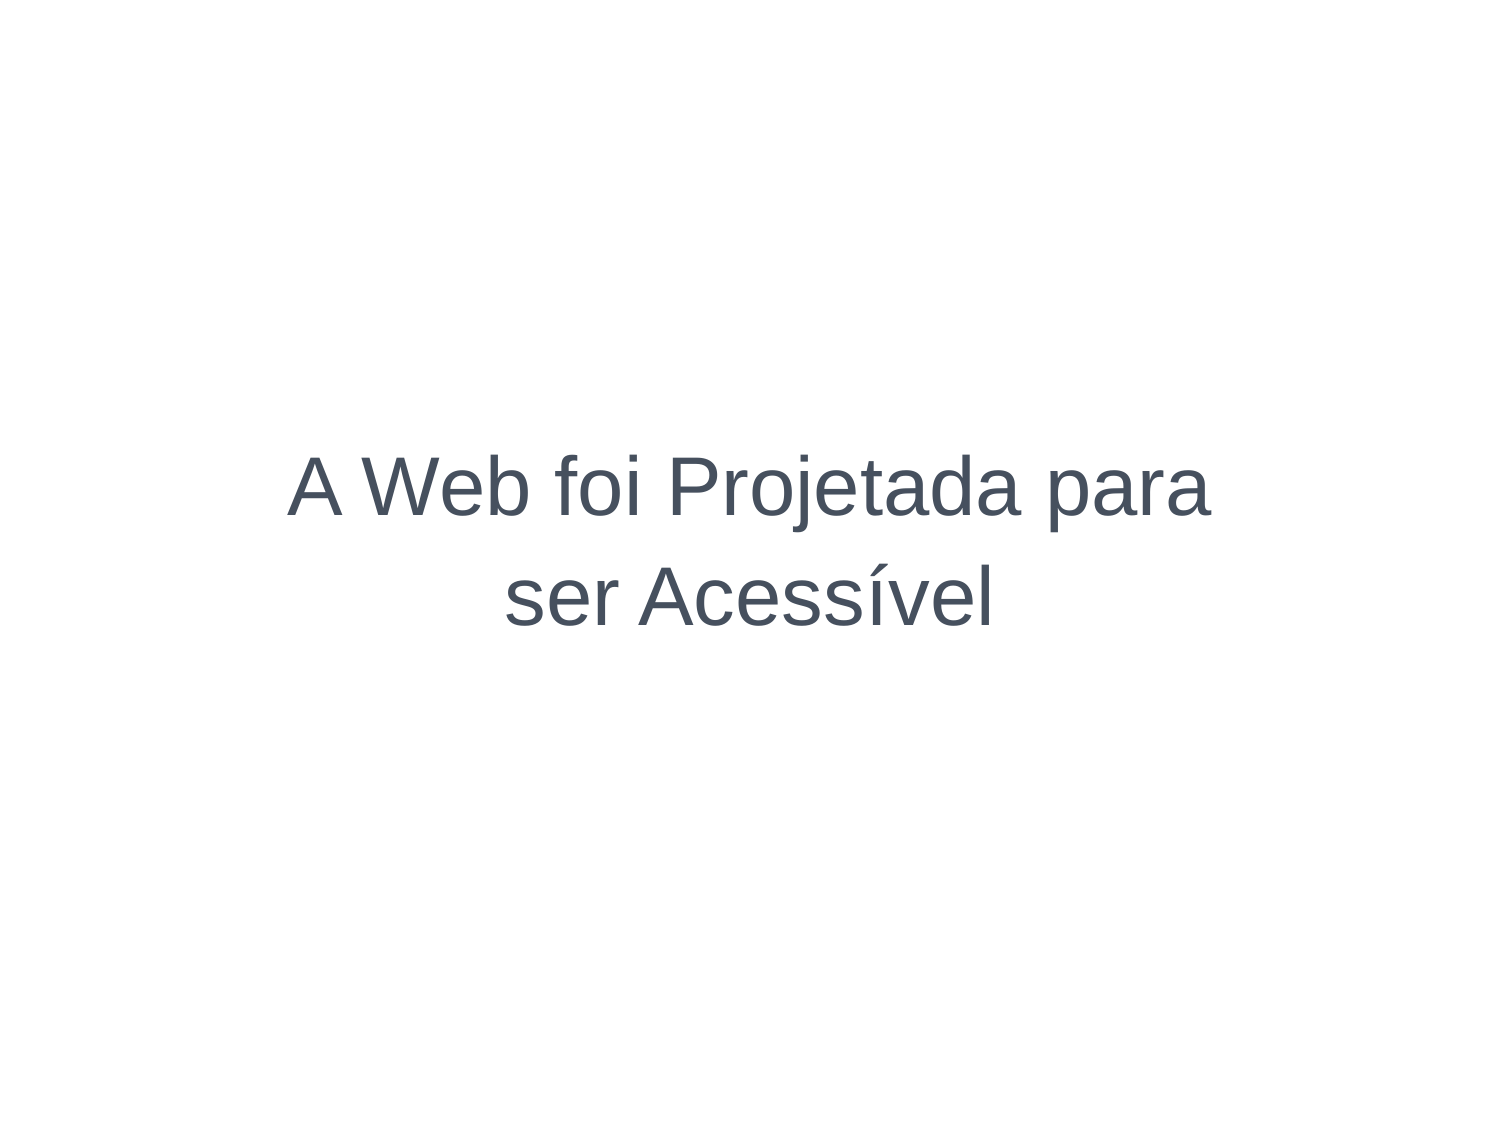

A Web foi Projetada para ser Acessível